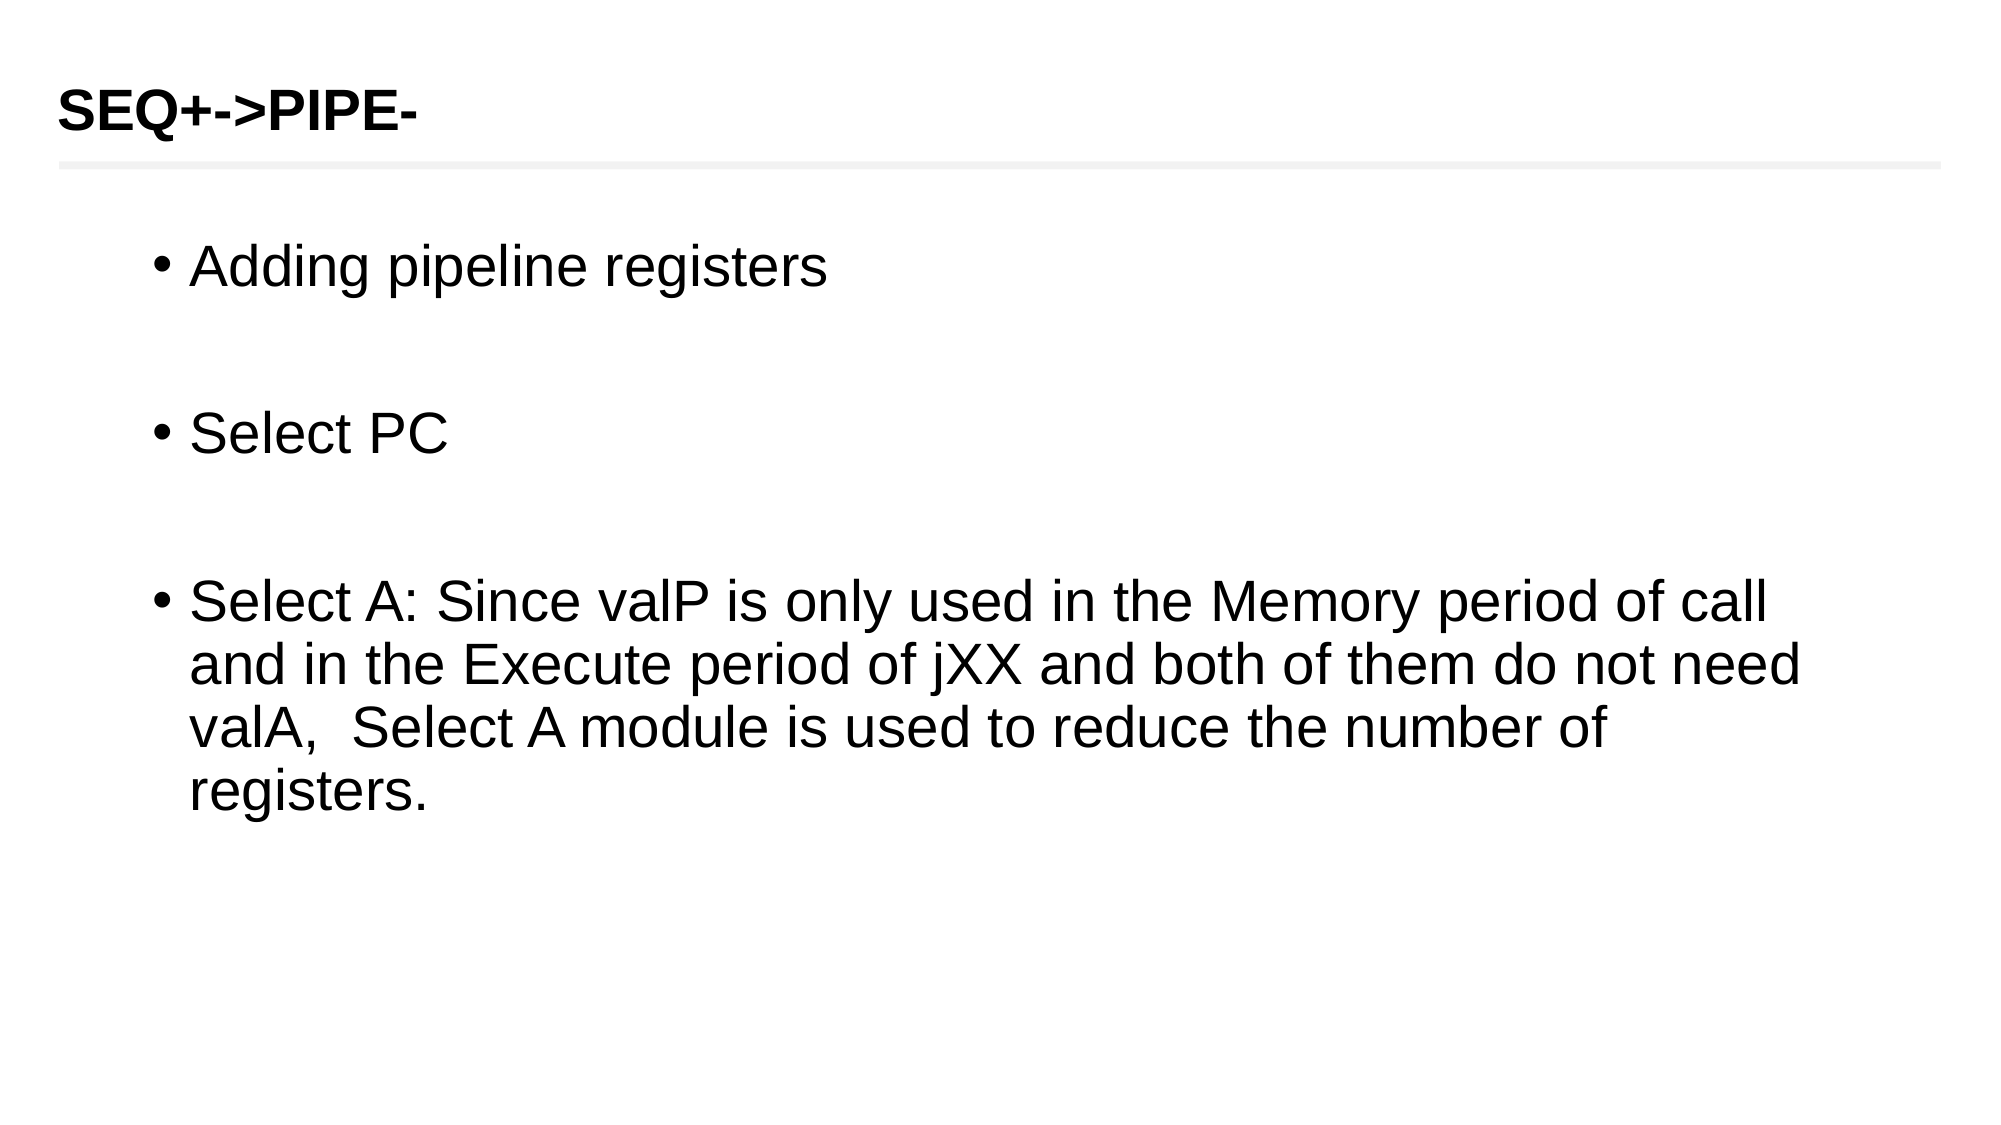

SEQ+->PIPE-

Adding pipeline registers

Select PC

Select A: Since valP is only used in the Memory period of call and in the Execute period of jXX and both of them do not need valA,  Select A module is used to reduce the number of registers.